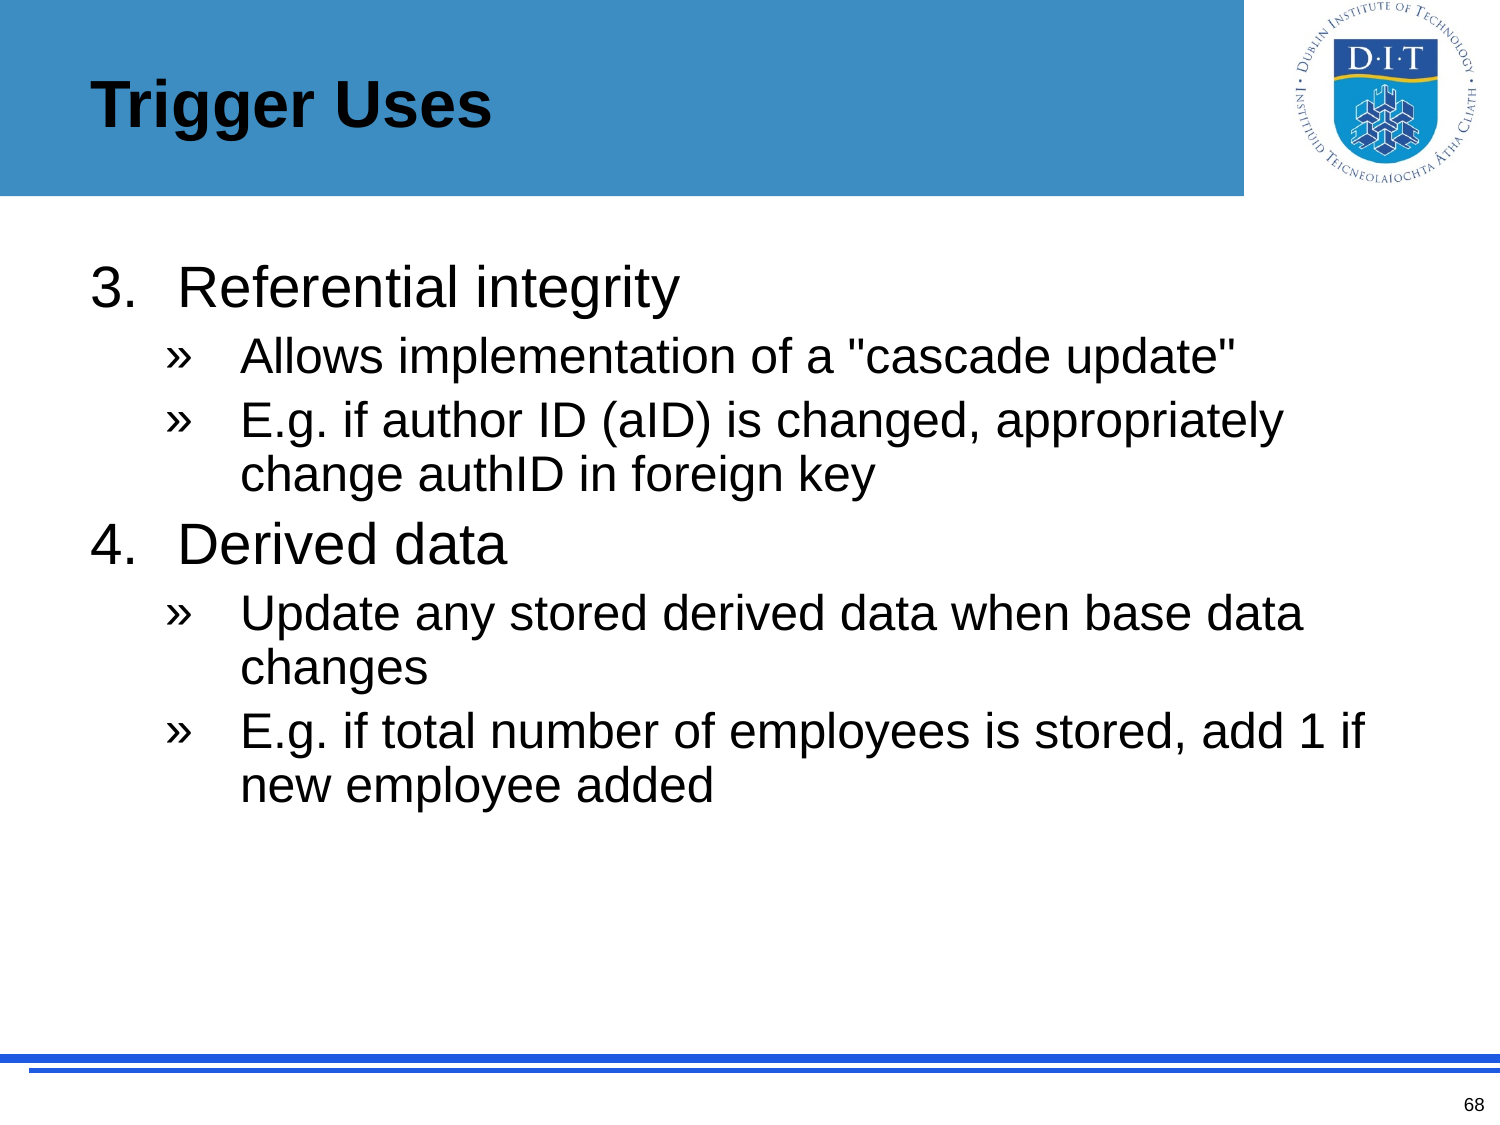

# Trigger Uses
Referential integrity
Allows implementation of a "cascade update"
E.g. if author ID (aID) is changed, appropriately change authID in foreign key
Derived data
Update any stored derived data when base data changes
E.g. if total number of employees is stored, add 1 if new employee added
68